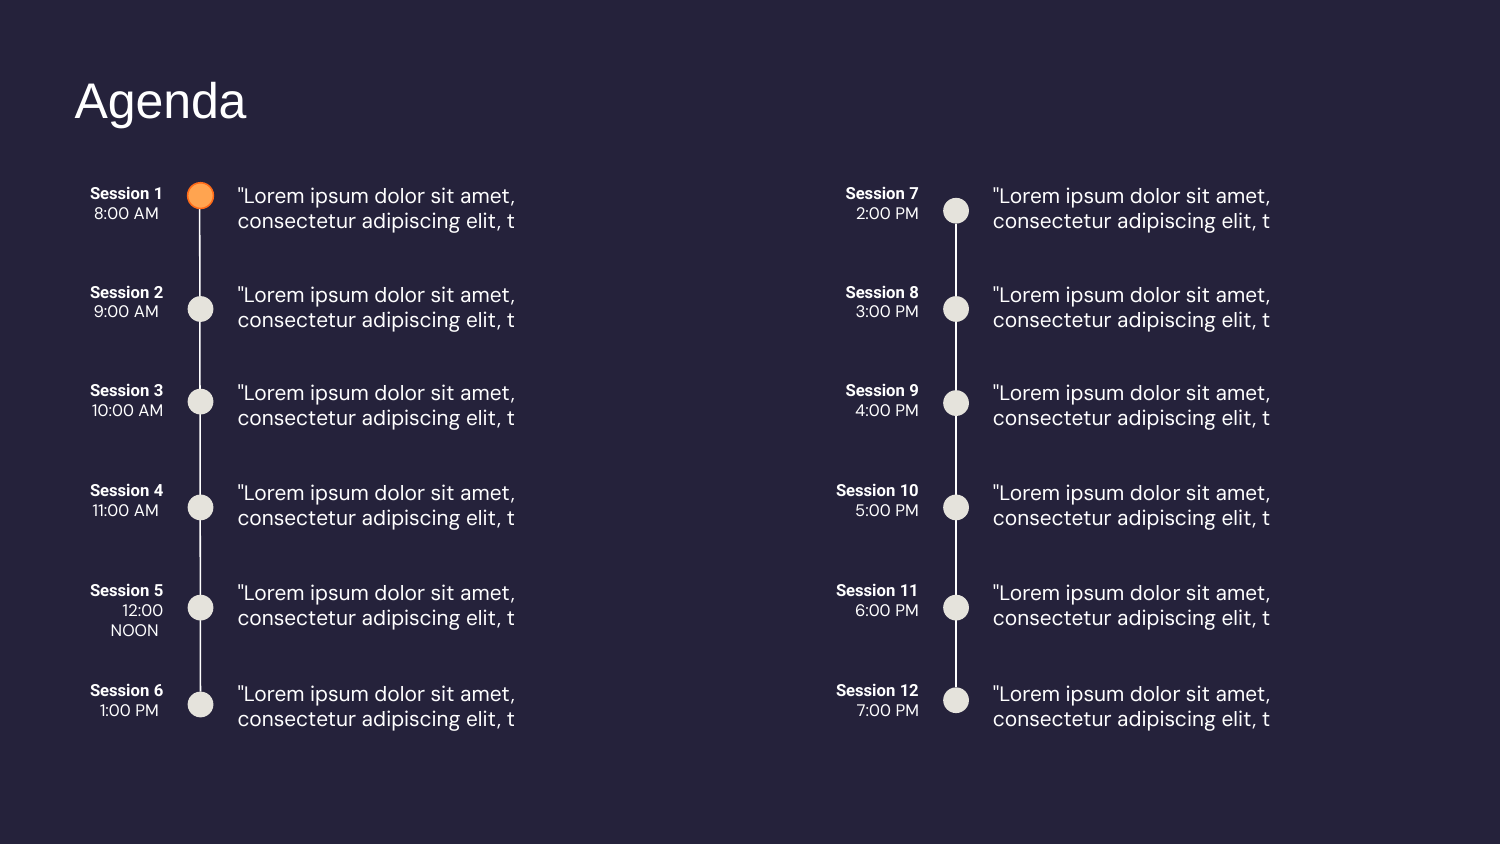

Agenda
Session 1
8:00 AM
"Lorem ipsum dolor sit amet, consectetur adipiscing elit, t
Session 7
2:00 PM
"Lorem ipsum dolor sit amet, consectetur adipiscing elit, t

Session 2
9:00 AM
"Lorem ipsum dolor sit amet, consectetur adipiscing elit, t
Session 8
3:00 PM
"Lorem ipsum dolor sit amet, consectetur adipiscing elit, t

Session 3
10:00 AM
"Lorem ipsum dolor sit amet, consectetur adipiscing elit, t
Session 9
4:00 PM
"Lorem ipsum dolor sit amet, consectetur adipiscing elit, t

Session 4
11:00 AM
"Lorem ipsum dolor sit amet, consectetur adipiscing elit, t
Session 10
5:00 PM
"Lorem ipsum dolor sit amet, consectetur adipiscing elit, t

Session 5
12:00 NOON
"Lorem ipsum dolor sit amet, consectetur adipiscing elit, t
Session 11
6:00 PM
"Lorem ipsum dolor sit amet, consectetur adipiscing elit, t

Session 6
1:00 PM
"Lorem ipsum dolor sit amet, consectetur adipiscing elit, t
Session 12
7:00 PM
"Lorem ipsum dolor sit amet, consectetur adipiscing elit, t